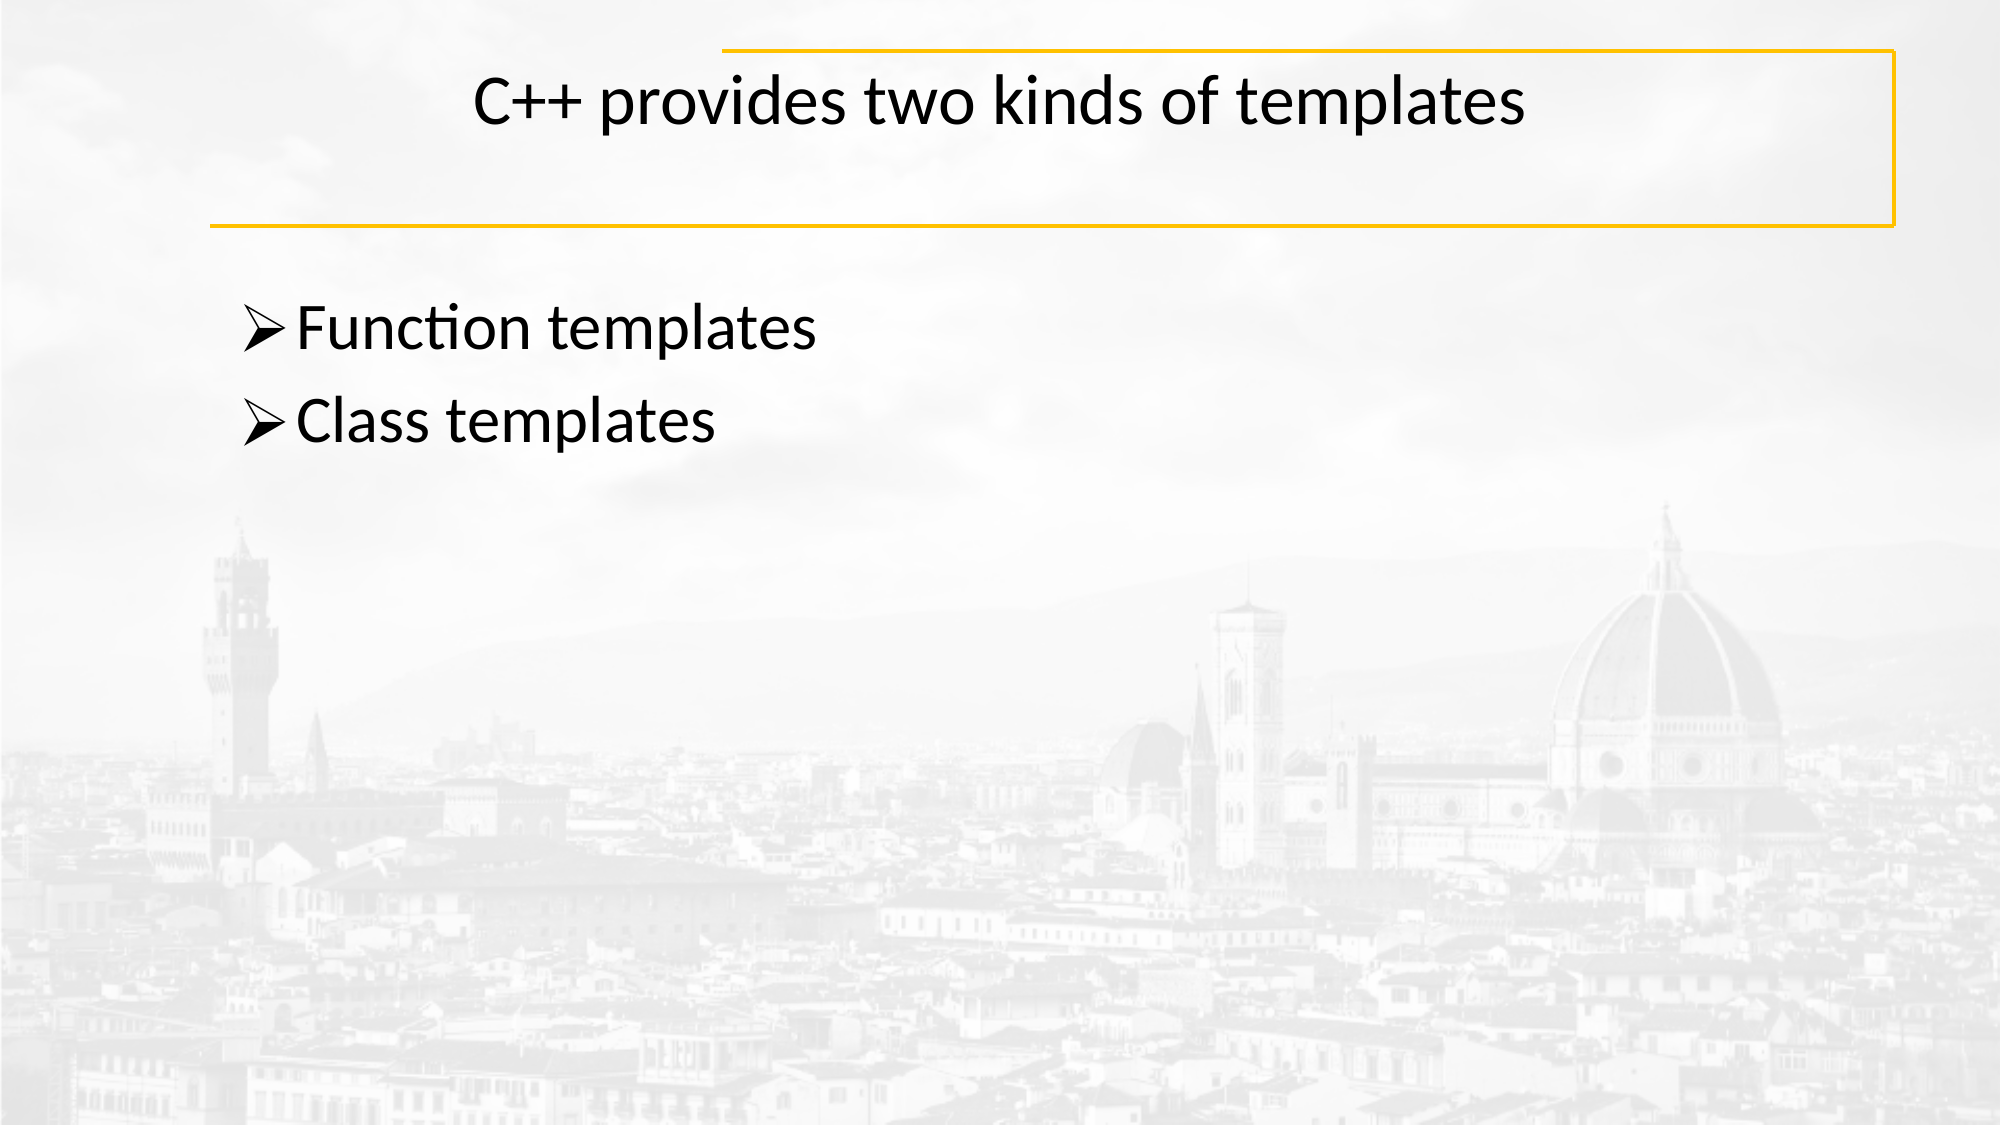

# C++ provides two kinds of templates
Function templates
Class templates